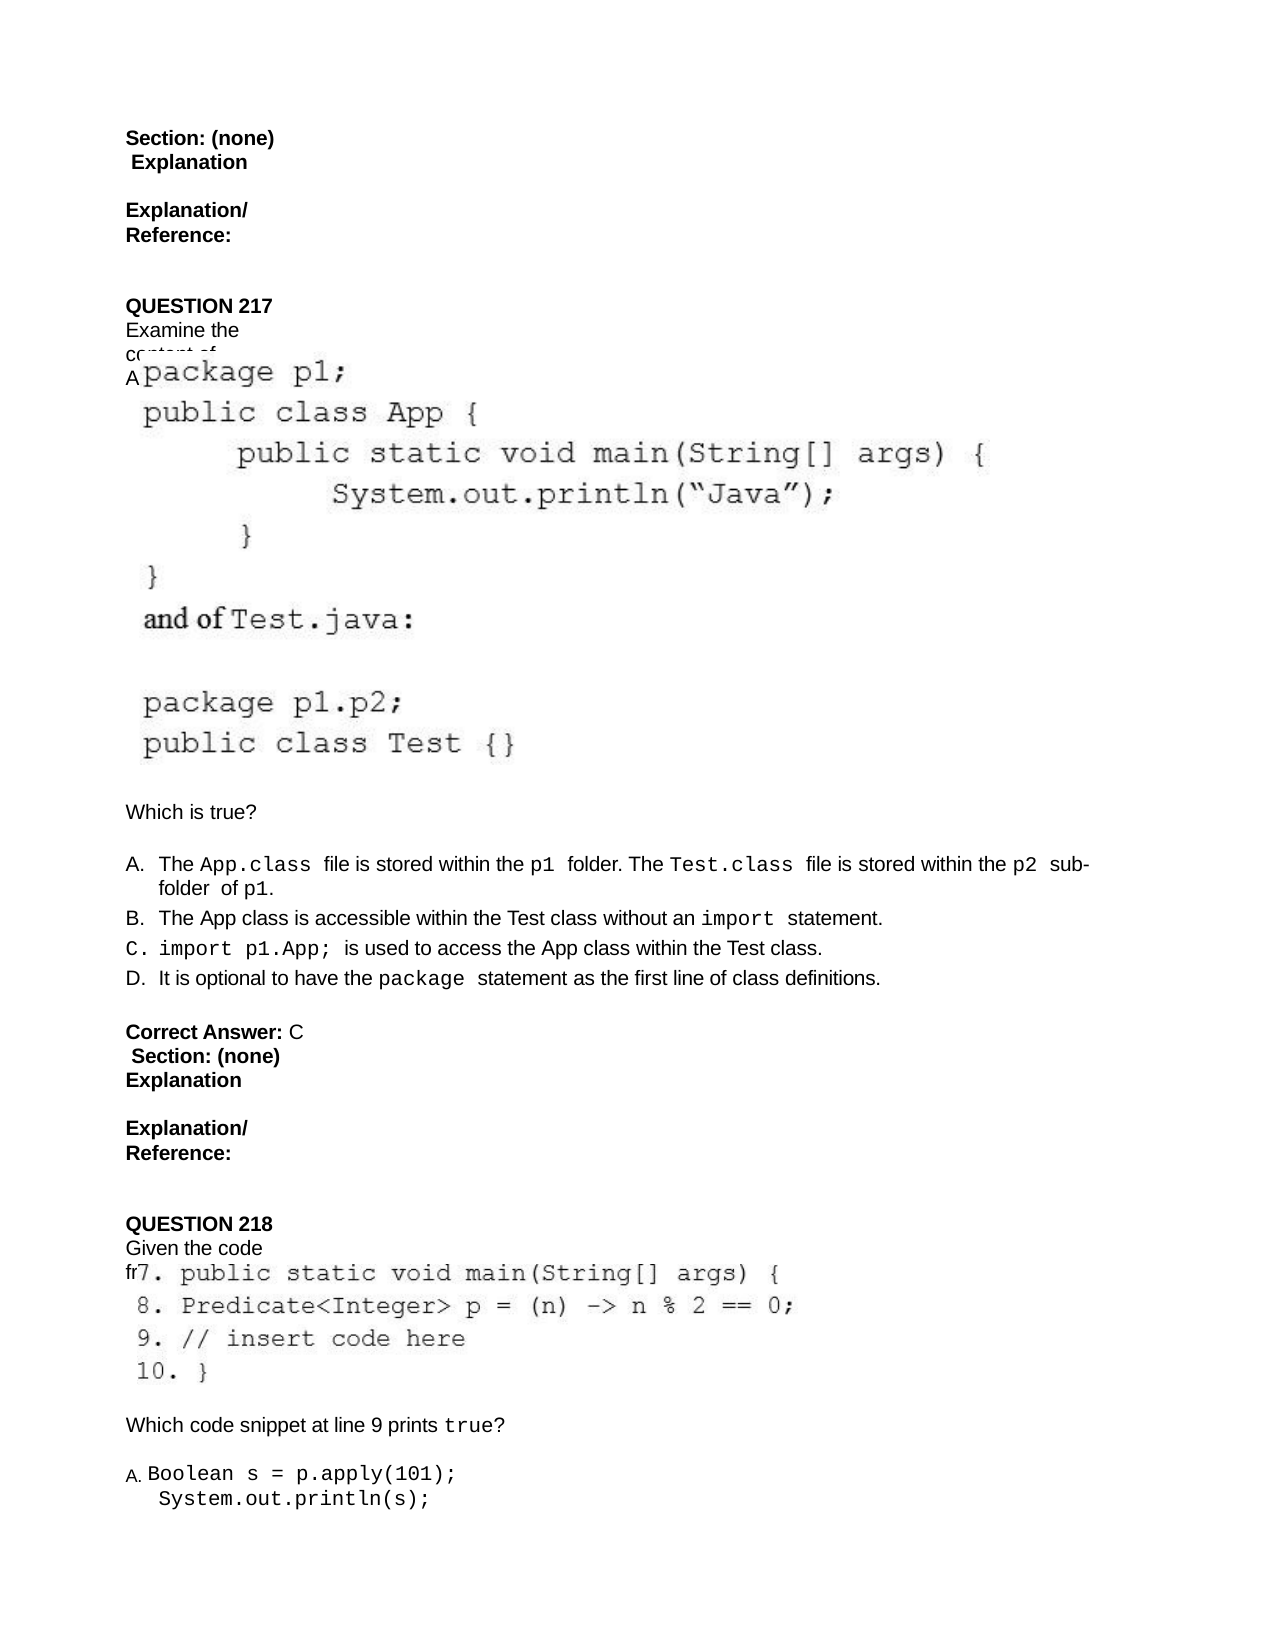

Section: (none)  Explanation

Explanation/Reference:

QUESTION 217
Examine the content of App.java:

Which is true?

The App.class file is stored within the p1 folder. The Test.class file is stored within the p2 sub-folder  of p1.
The App class is accessible within the Test class without an import statement.
import p1.App; is used to access the App class within the Test class.
It is optional to have the package statement as the first line of class definitions.

Correct Answer: C  Section: (none)  Explanation

Explanation/Reference:

QUESTION 218
Given the code fragment:

Which code snippet at line 9 prints true?

A. Boolean s = p.apply(101);  System.out.println(s);